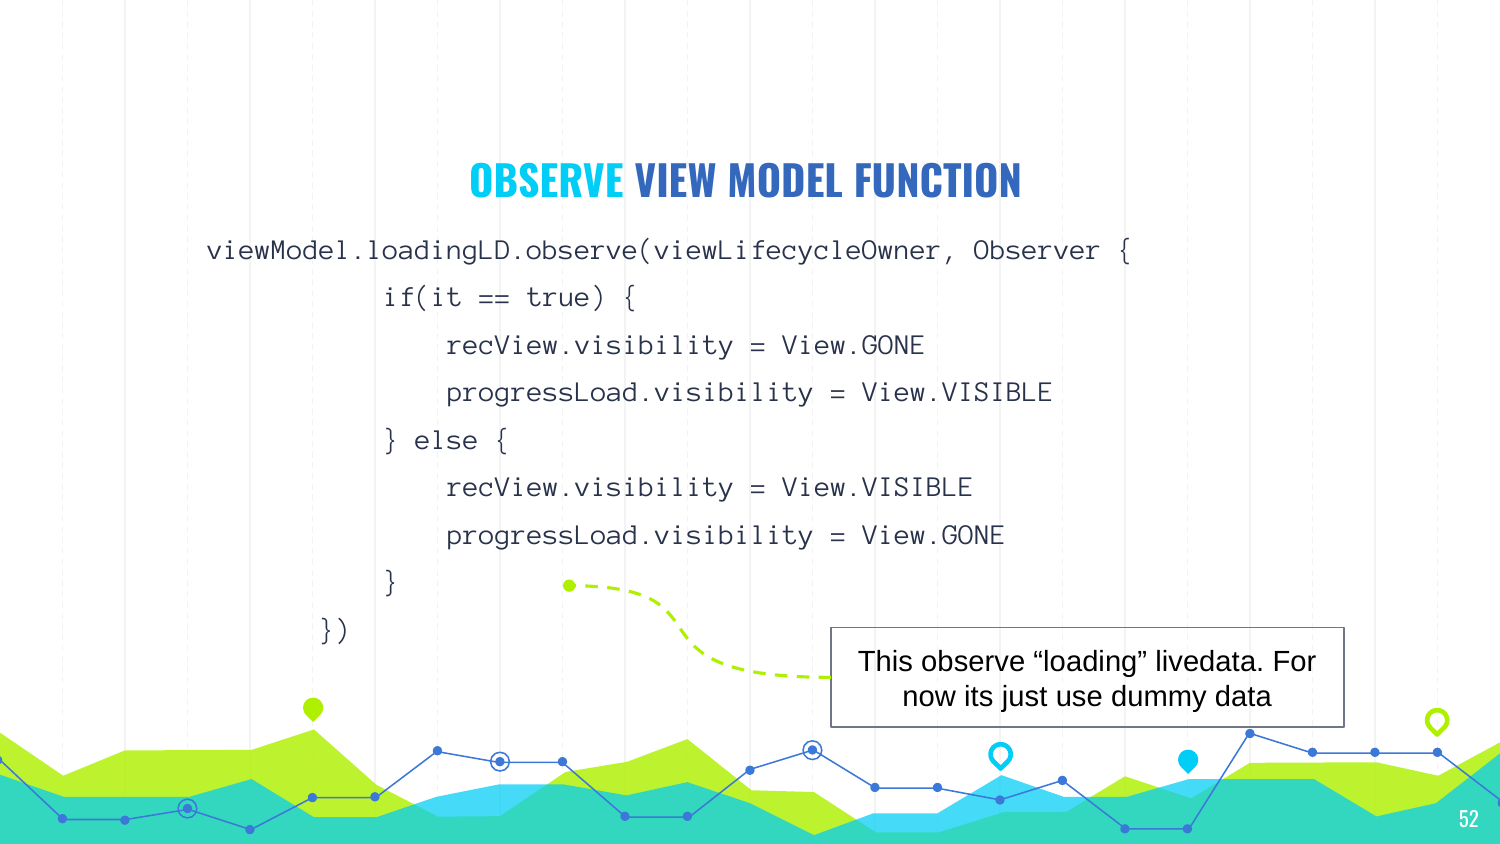

# OBSERVE VIEW MODEL FUNCTION
 viewModel.loadingLD.observe(viewLifecycleOwner, Observer {
            if(it == true) {
                recView.visibility = View.GONE
                progressLoad.visibility = View.VISIBLE
            } else {
                recView.visibility = View.VISIBLE
                progressLoad.visibility = View.GONE
            }
        })

This observe “loading” livedata. For now its just use dummy data
52